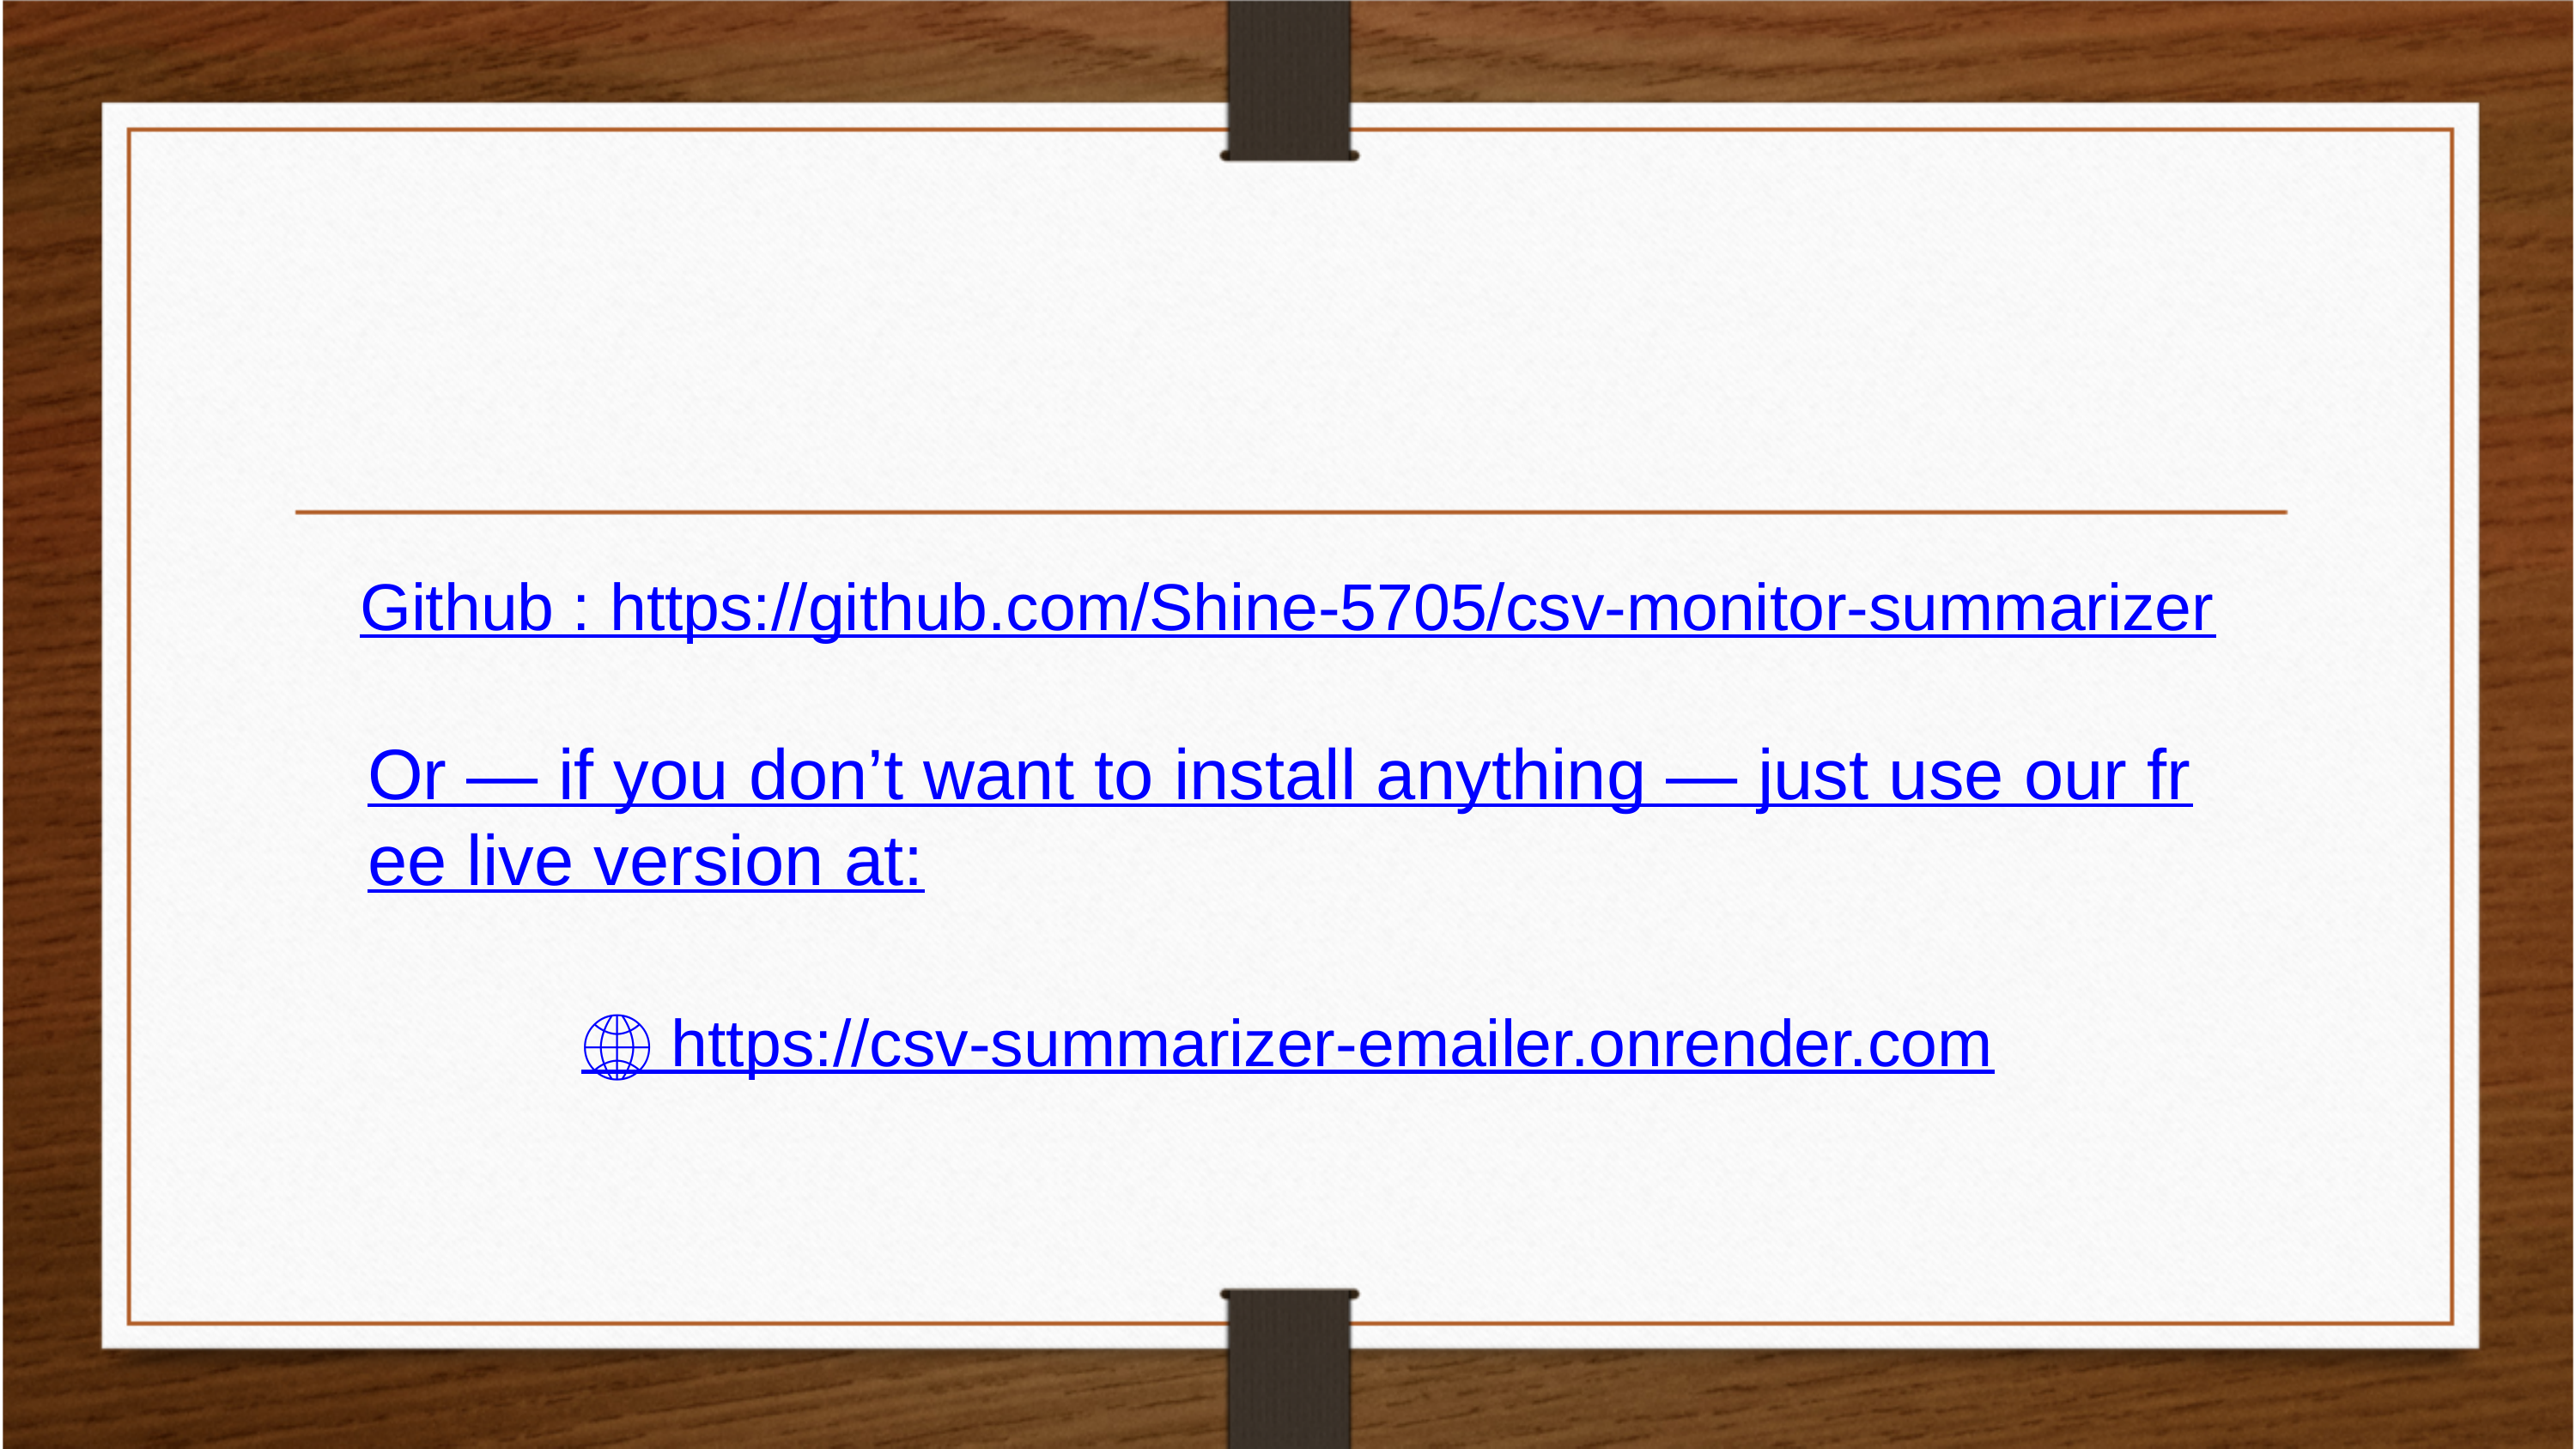

Github : https://github.com/Shine-5705/csv-monitor-summarizer
Or — if you don’t want to install anything — just use our free live version at:

🌐 https://csv-summarizer-emailer.onrender.com